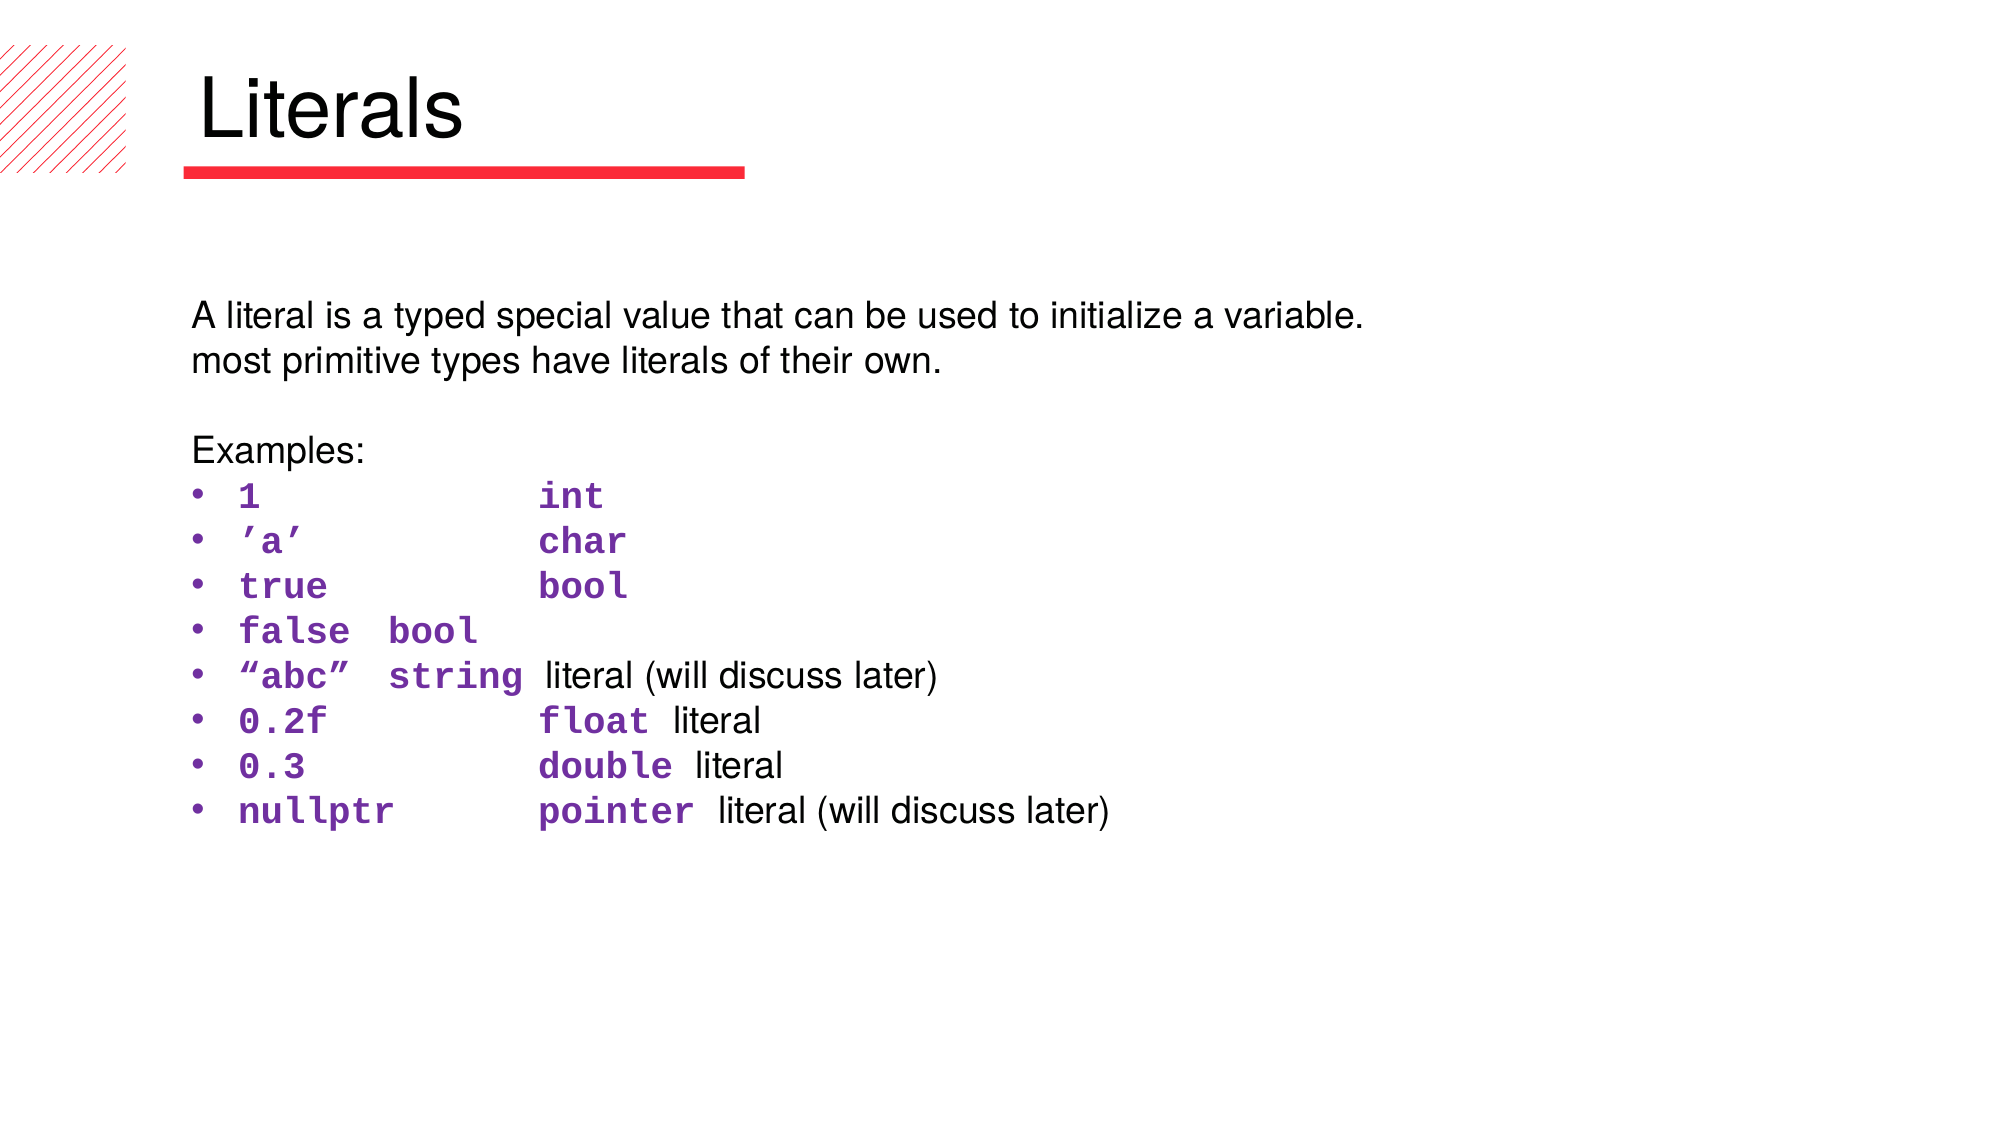

Literals
A literal is a typed special value that can be used to initialize a variable.
most primitive types have literals of their own.

Examples:
1		int
’a’		char
true		bool
false	bool
“abc”	string literal (will discuss later)
0.2f		float literal
0.3		double literal
nullptr	pointer literal (will discuss later)